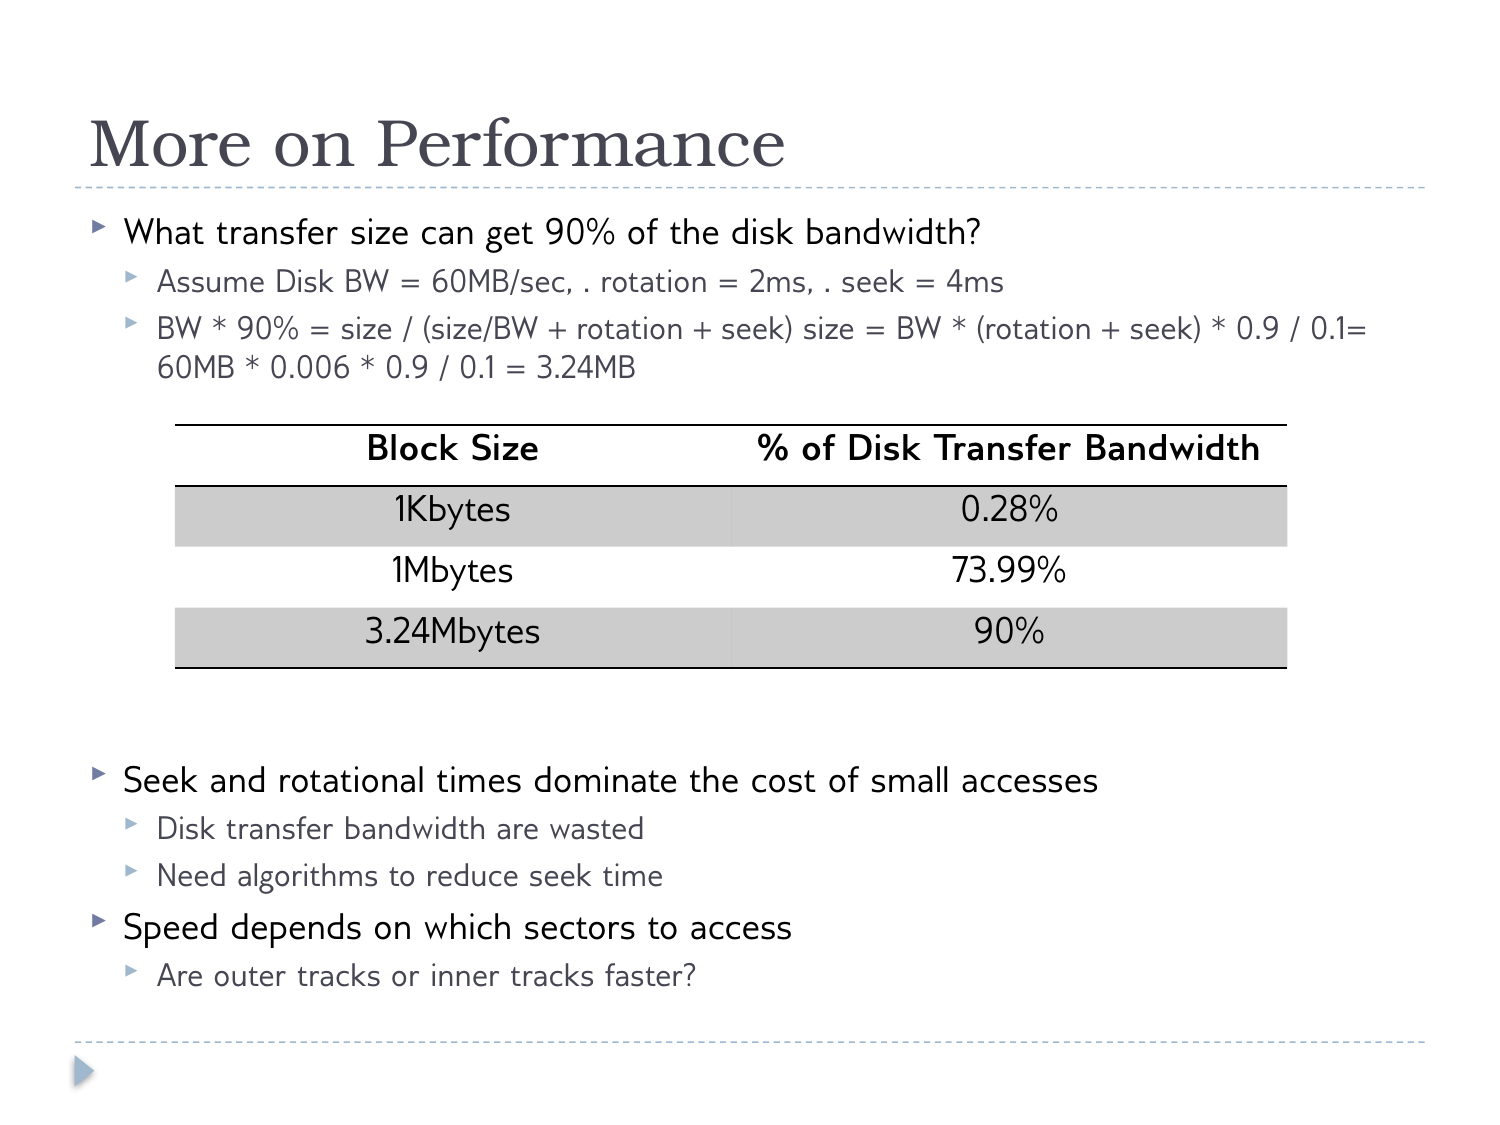

# More on Performance
What transfer size can get 90% of the disk bandwidth?
Assume Disk BW = 60MB/sec, . rotation = 2ms, . seek = 4ms
BW * 90% = size / (size/BW + rotation + seek) size = BW * (rotation + seek) * 0.9 / 0.1= 60MB * 0.006 * 0.9 / 0.1 = 3.24MB

Seek and rotational times dominate the cost of small accesses
Disk transfer bandwidth are wasted
Need algorithms to reduce seek time
Speed depends on which sectors to access
Are outer tracks or inner tracks faster?
| Block Size | % of Disk Transfer Bandwidth |
| --- | --- |
| 1Kbytes | 0.28% |
| 1Mbytes | 73.99% |
| 3.24Mbytes | 90% |